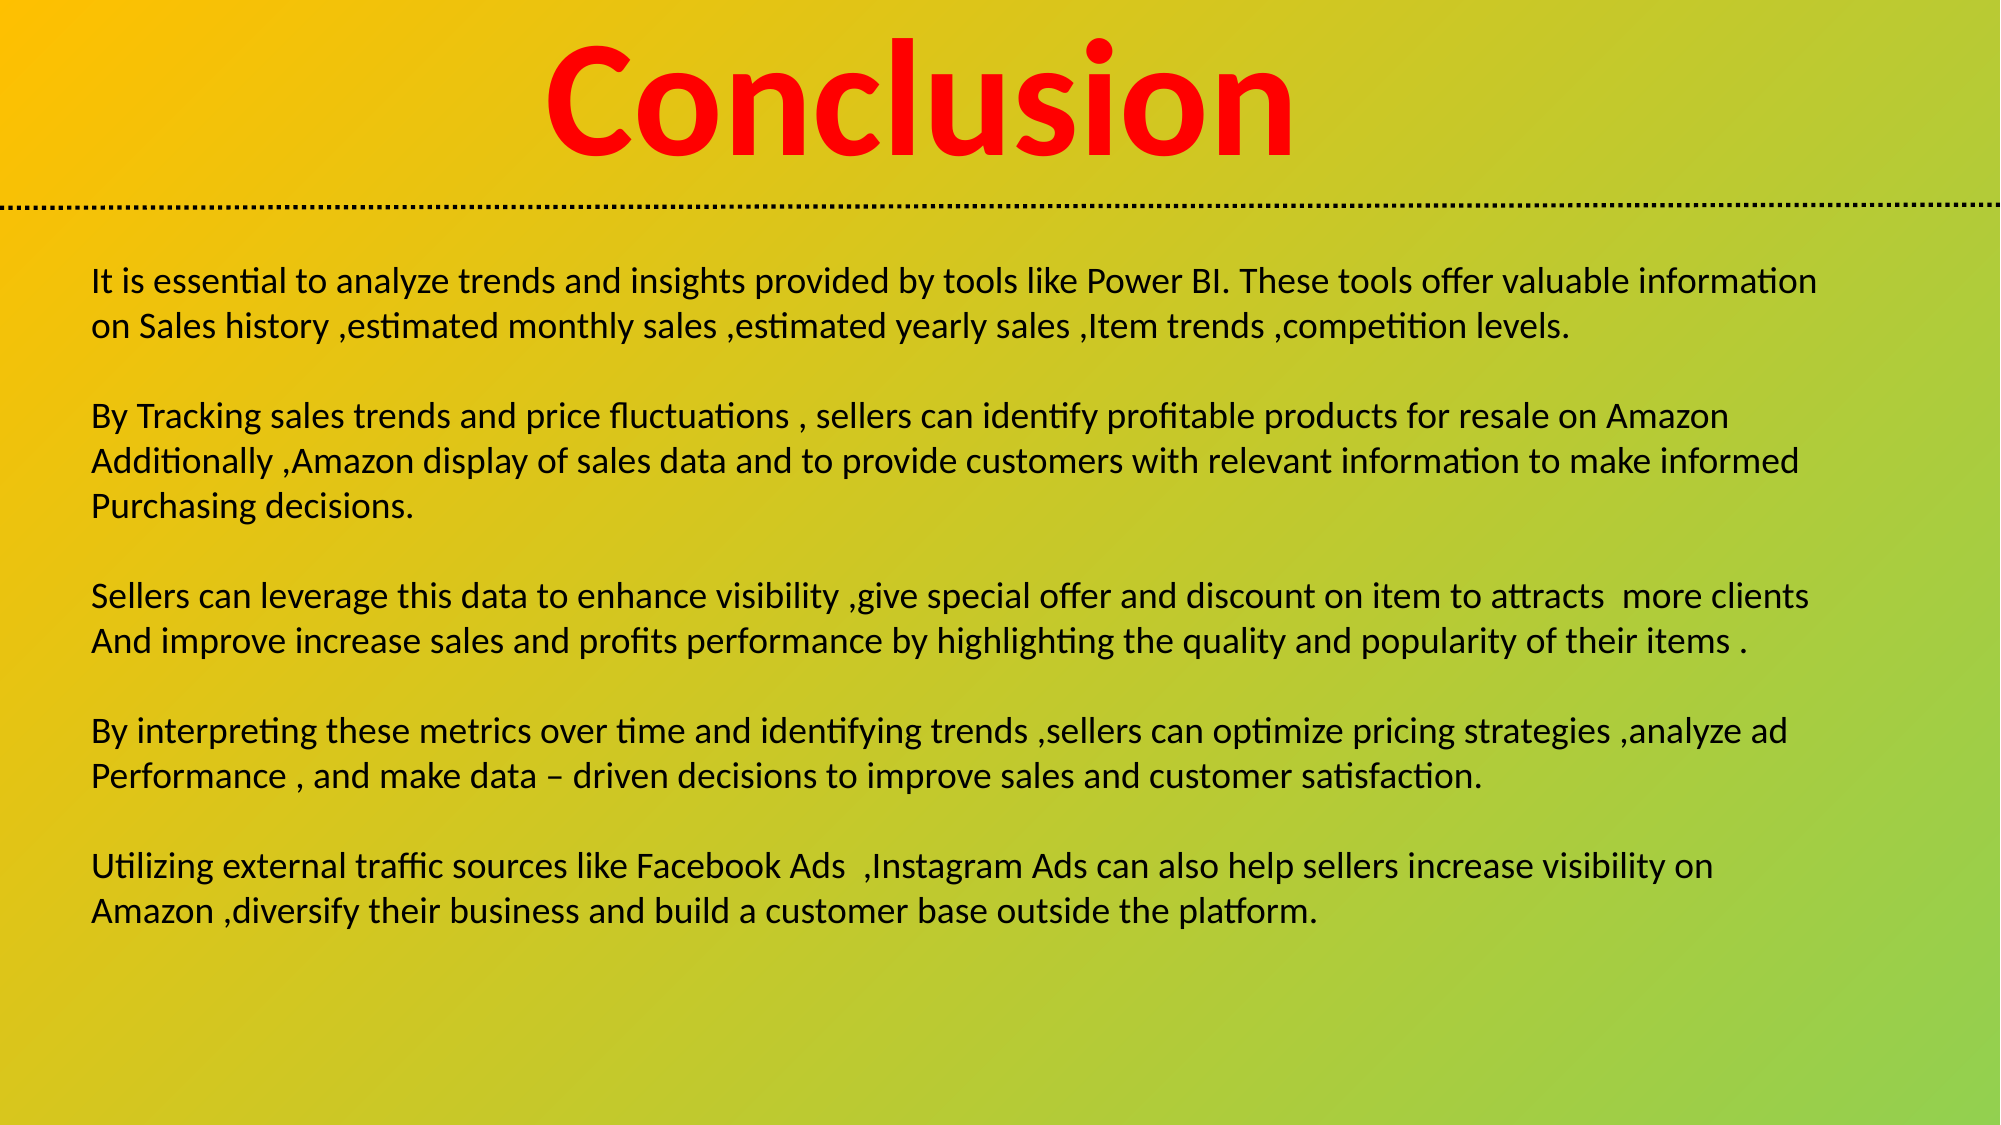

Conclusion

It is essential to analyze trends and insights provided by tools like Power BI. These tools offer valuable information on Sales history ,estimated monthly sales ,estimated yearly sales ,Item trends ,competition levels.

By Tracking sales trends and price fluctuations , sellers can identify profitable products for resale on Amazon
Additionally ,Amazon display of sales data and to provide customers with relevant information to make informed
Purchasing decisions.

Sellers can leverage this data to enhance visibility ,give special offer and discount on item to attracts  more clients
And improve increase sales and profits performance by highlighting the quality and popularity of their items .

By interpreting these metrics over time and identifying trends ,sellers can optimize pricing strategies ,analyze ad
Performance , and make data – driven decisions to improve sales and customer satisfaction.

Utilizing external traffic sources like Facebook Ads  ,Instagram Ads can also help sellers increase visibility on Amazon ,diversify their business and build a customer base outside the platform.